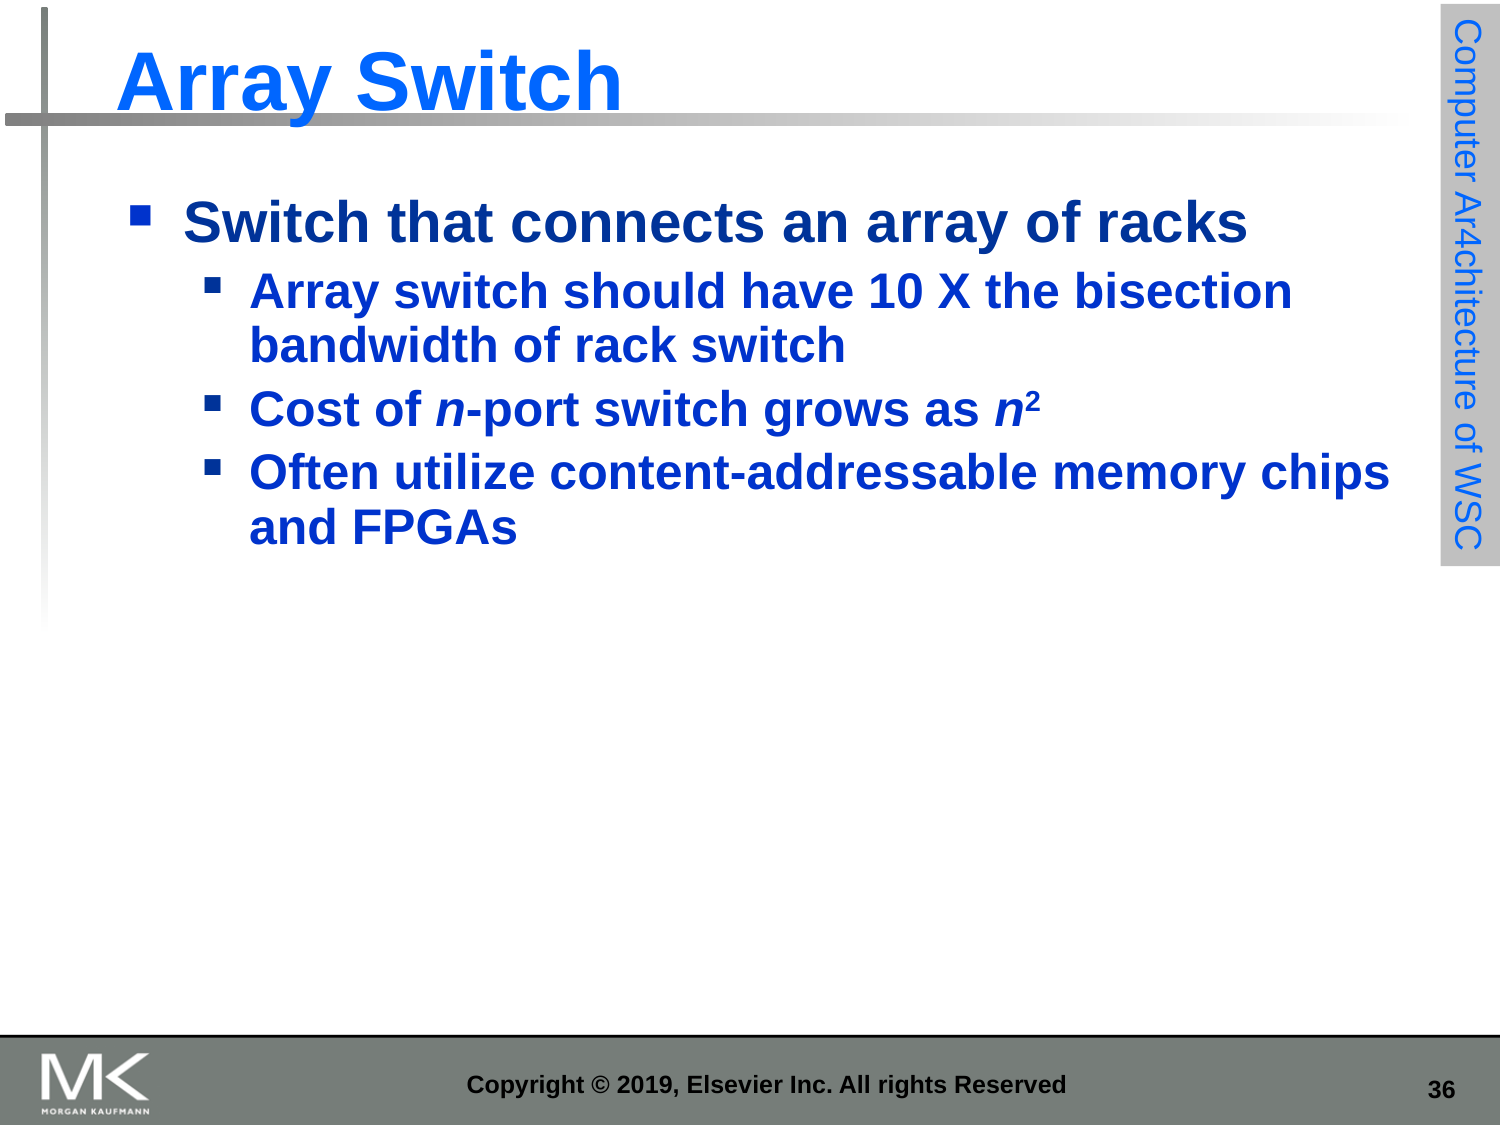

# Array Switch
Switch that connects an array of racks
Array switch should have 10 X the bisection bandwidth of rack switch
Cost of n-port switch grows as n2
Often utilize content-addressable memory chips and FPGAs
Computer Ar4chitecture of WSC
Copyright © 2019, Elsevier Inc. All rights Reserved